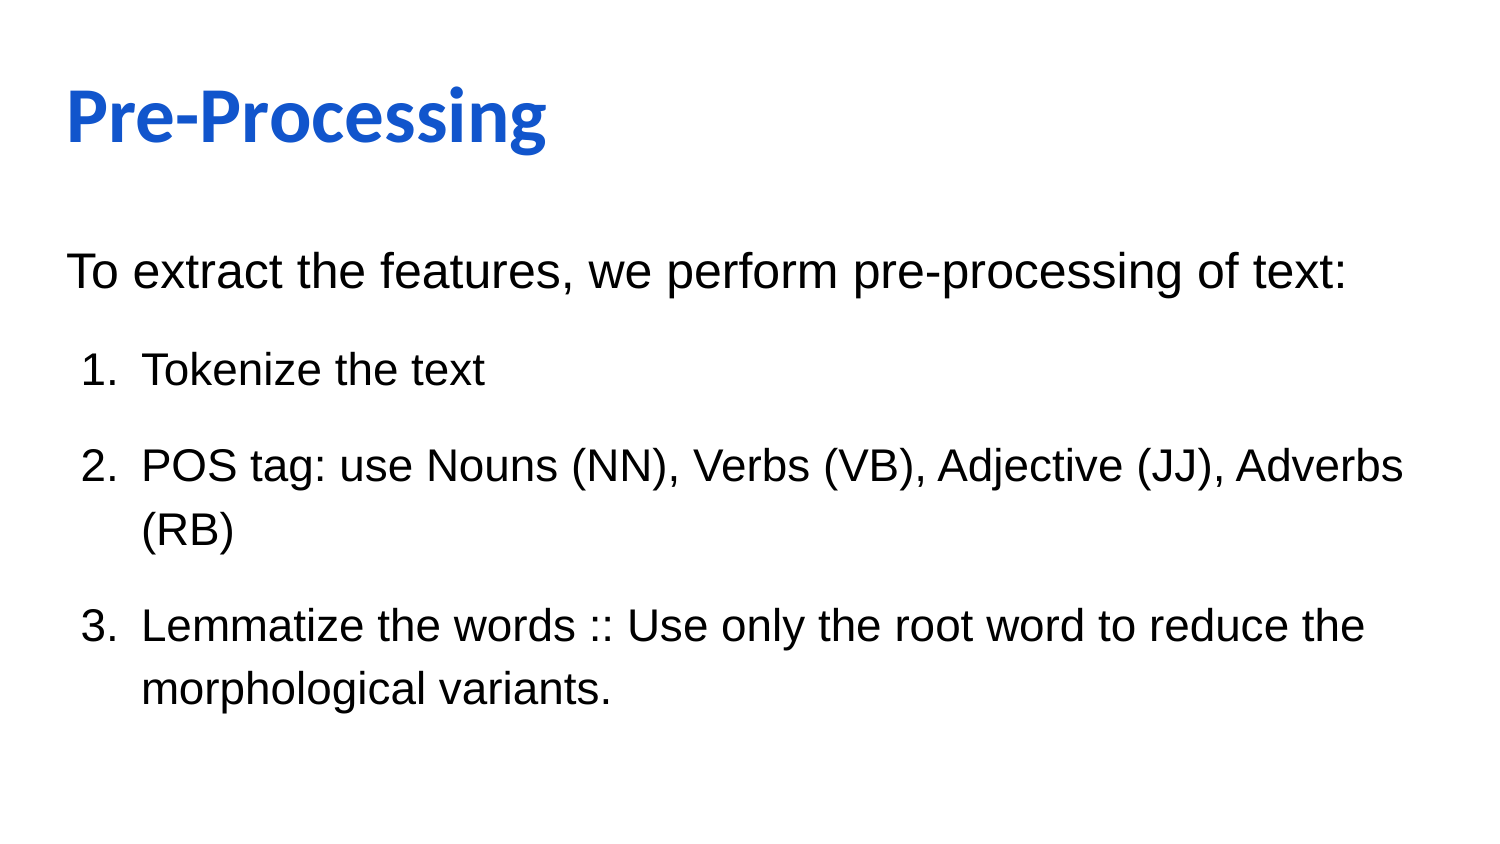

# Pre-Processing

To extract the features, we perform pre-processing of text:
Tokenize the text
POS tag: use Nouns (NN), Verbs (VB), Adjective (JJ), Adverbs (RB)
Lemmatize the words :: Use only the root word to reduce the morphological variants.